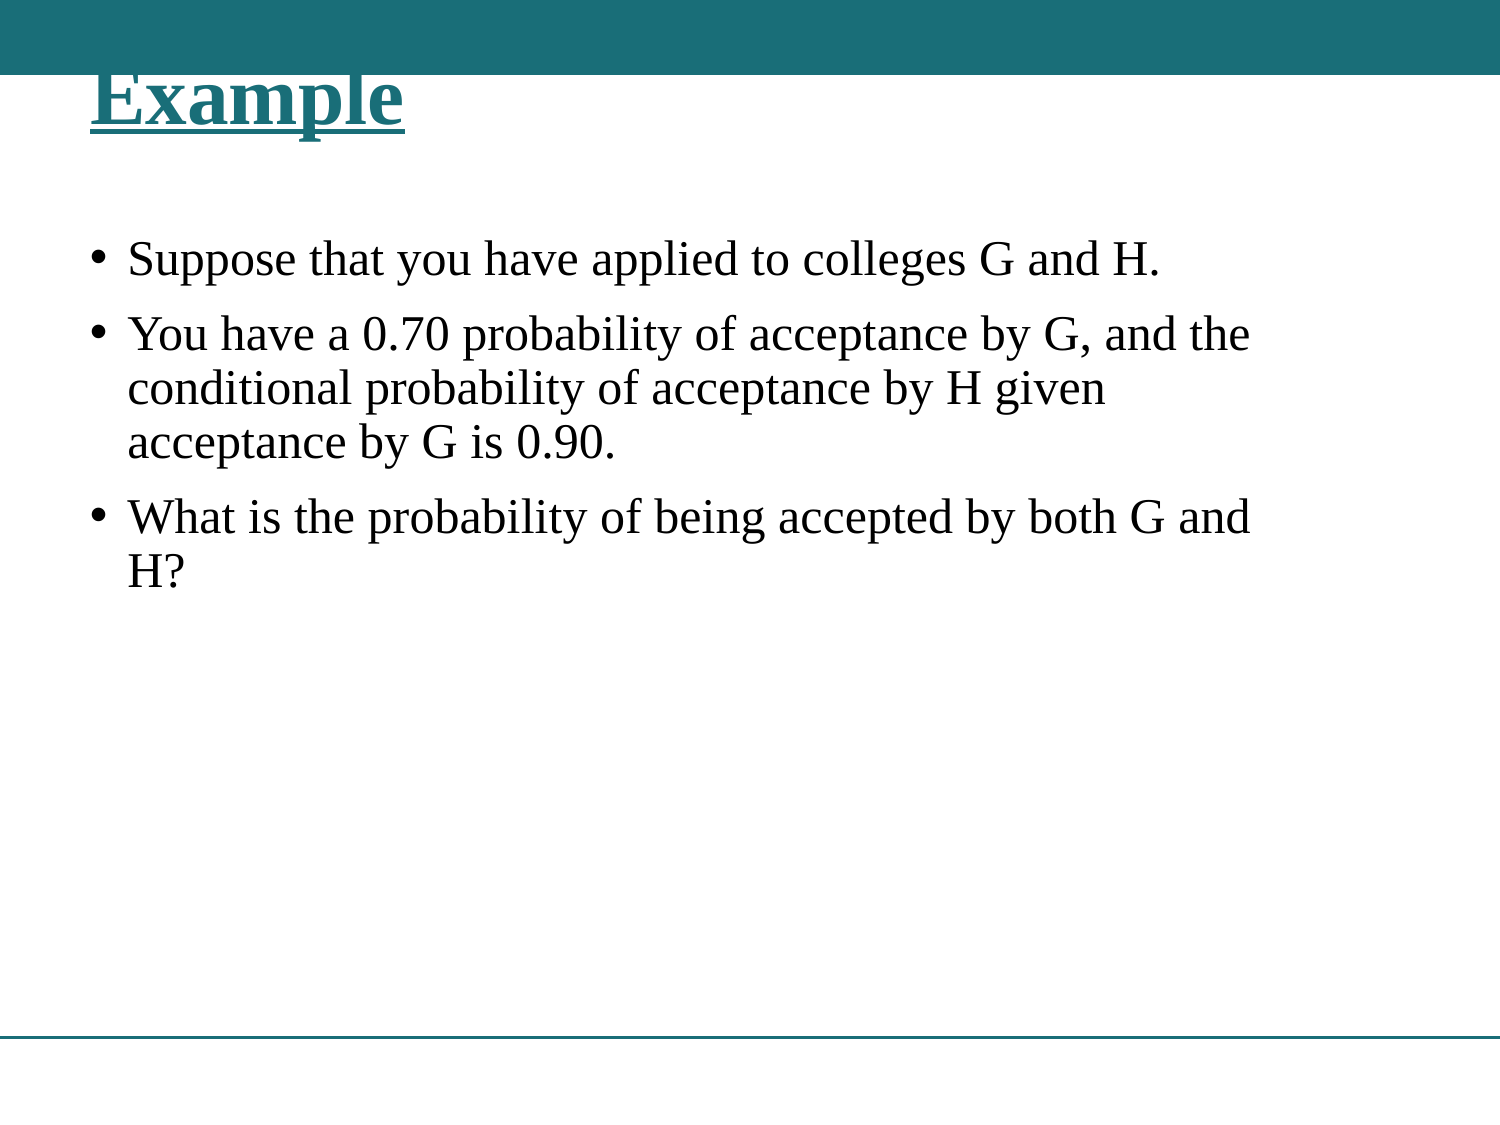

# Example
Suppose that you have applied to colleges G and H.
You have a 0.70 probability of acceptance by G, and the conditional probability of acceptance by H given acceptance by G is 0.90.
What is the probability of being accepted by both G and H?